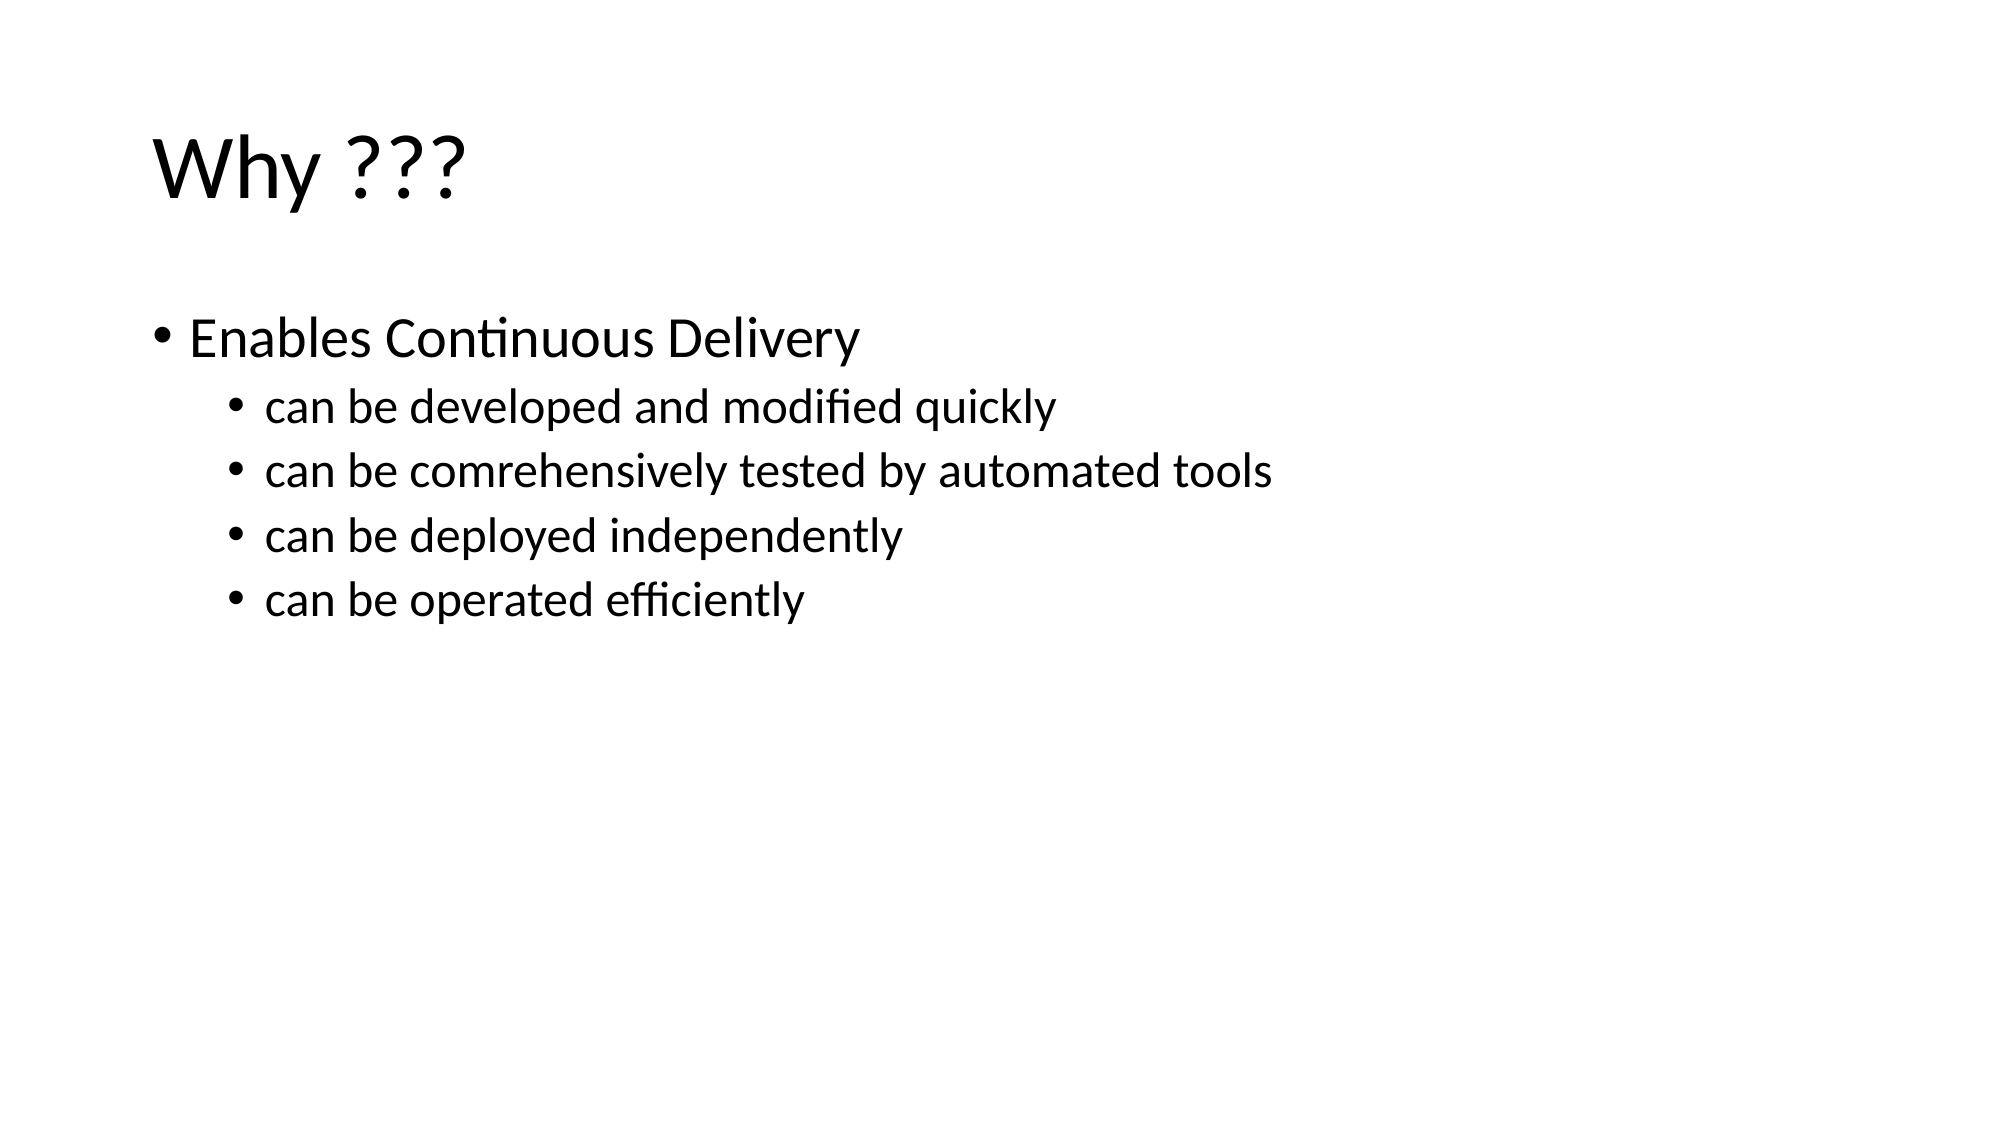

# Why ???
Enables Continuous Delivery
can be developed and modified quickly
can be comrehensively tested by automated tools
can be deployed independently
can be operated efficiently